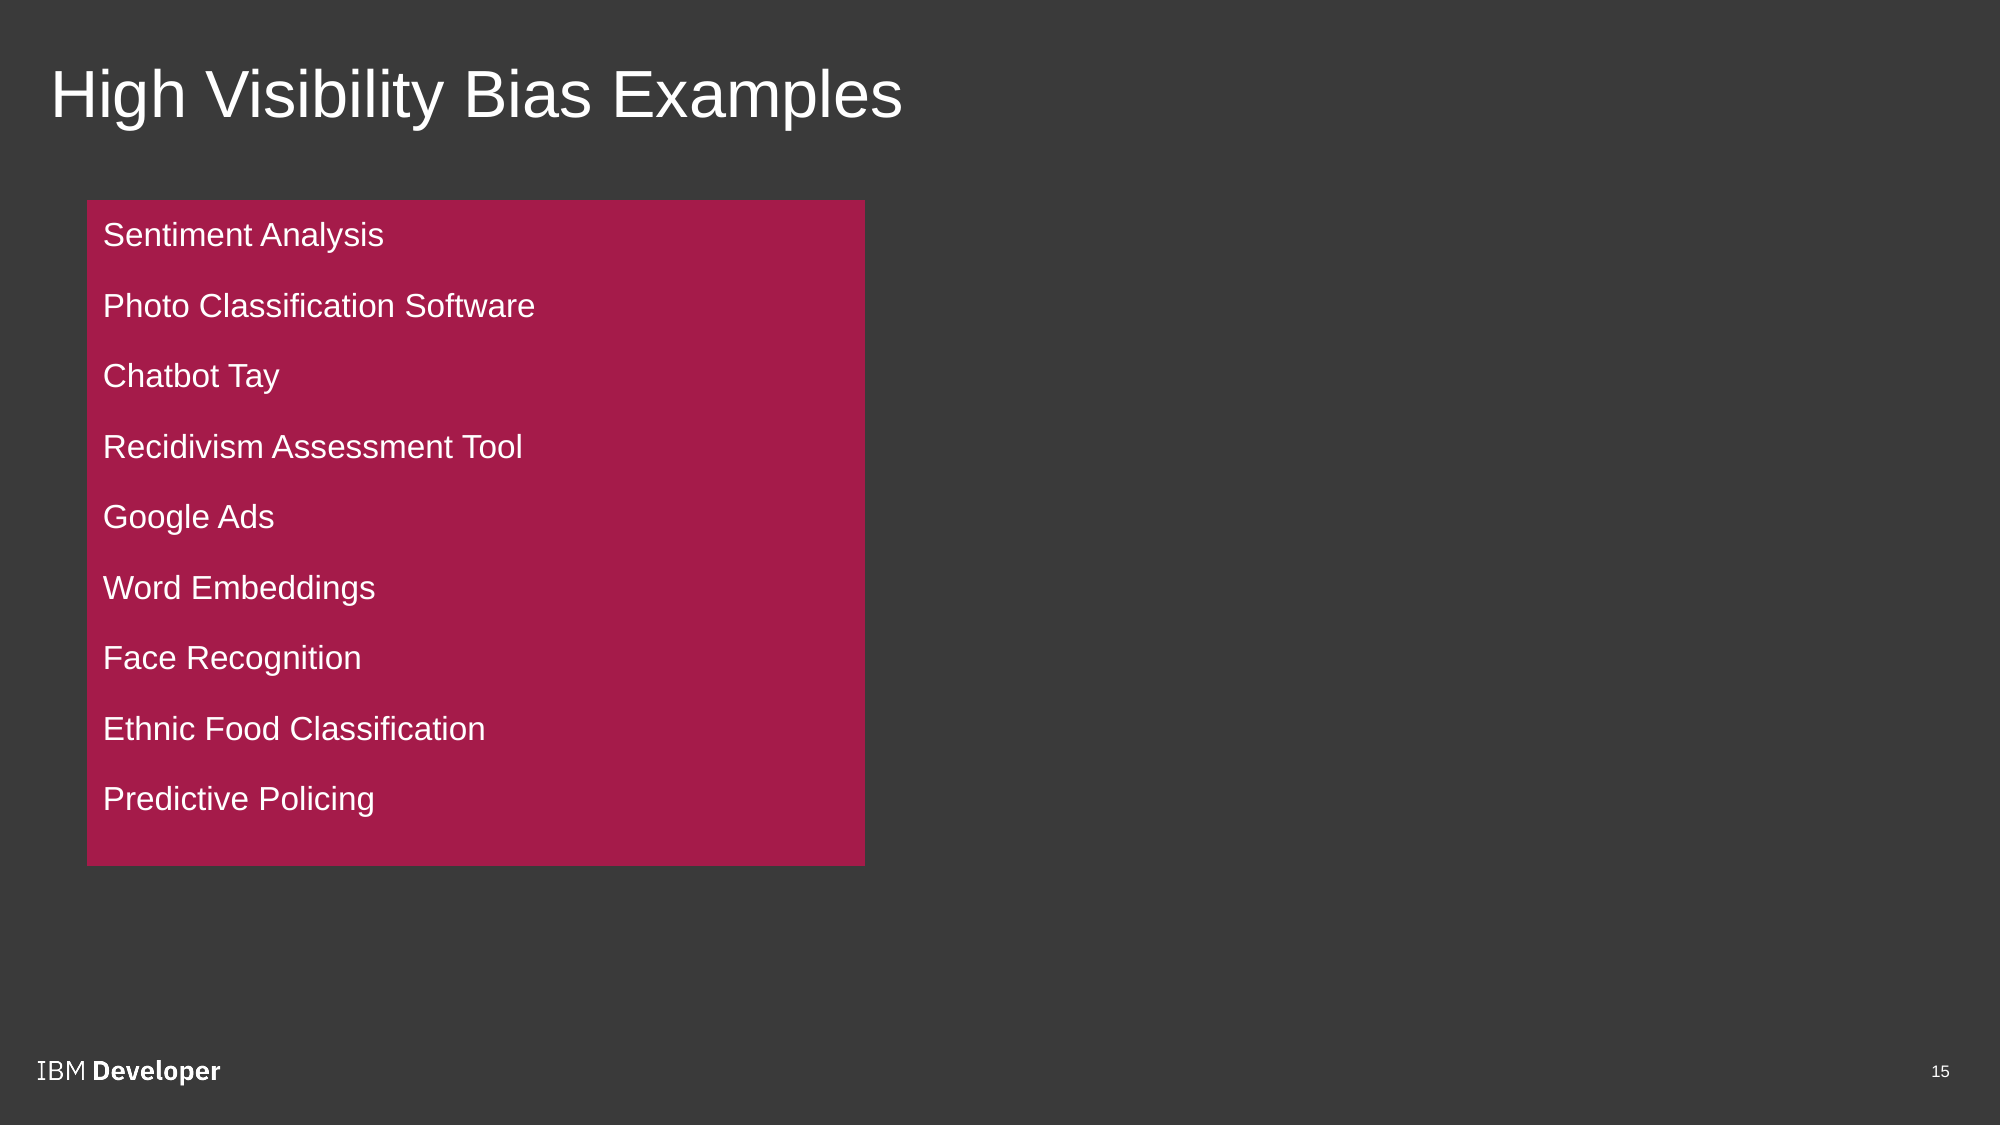

4/17/18
# High Visibility Bias Examples

Sentiment Analysis
Photo Classification Software
Chatbot Tay
Recidivism Assessment Tool
Google Ads
Word Embeddings
Face Recognition
Ethnic Food Classification
Predictive Policing
15